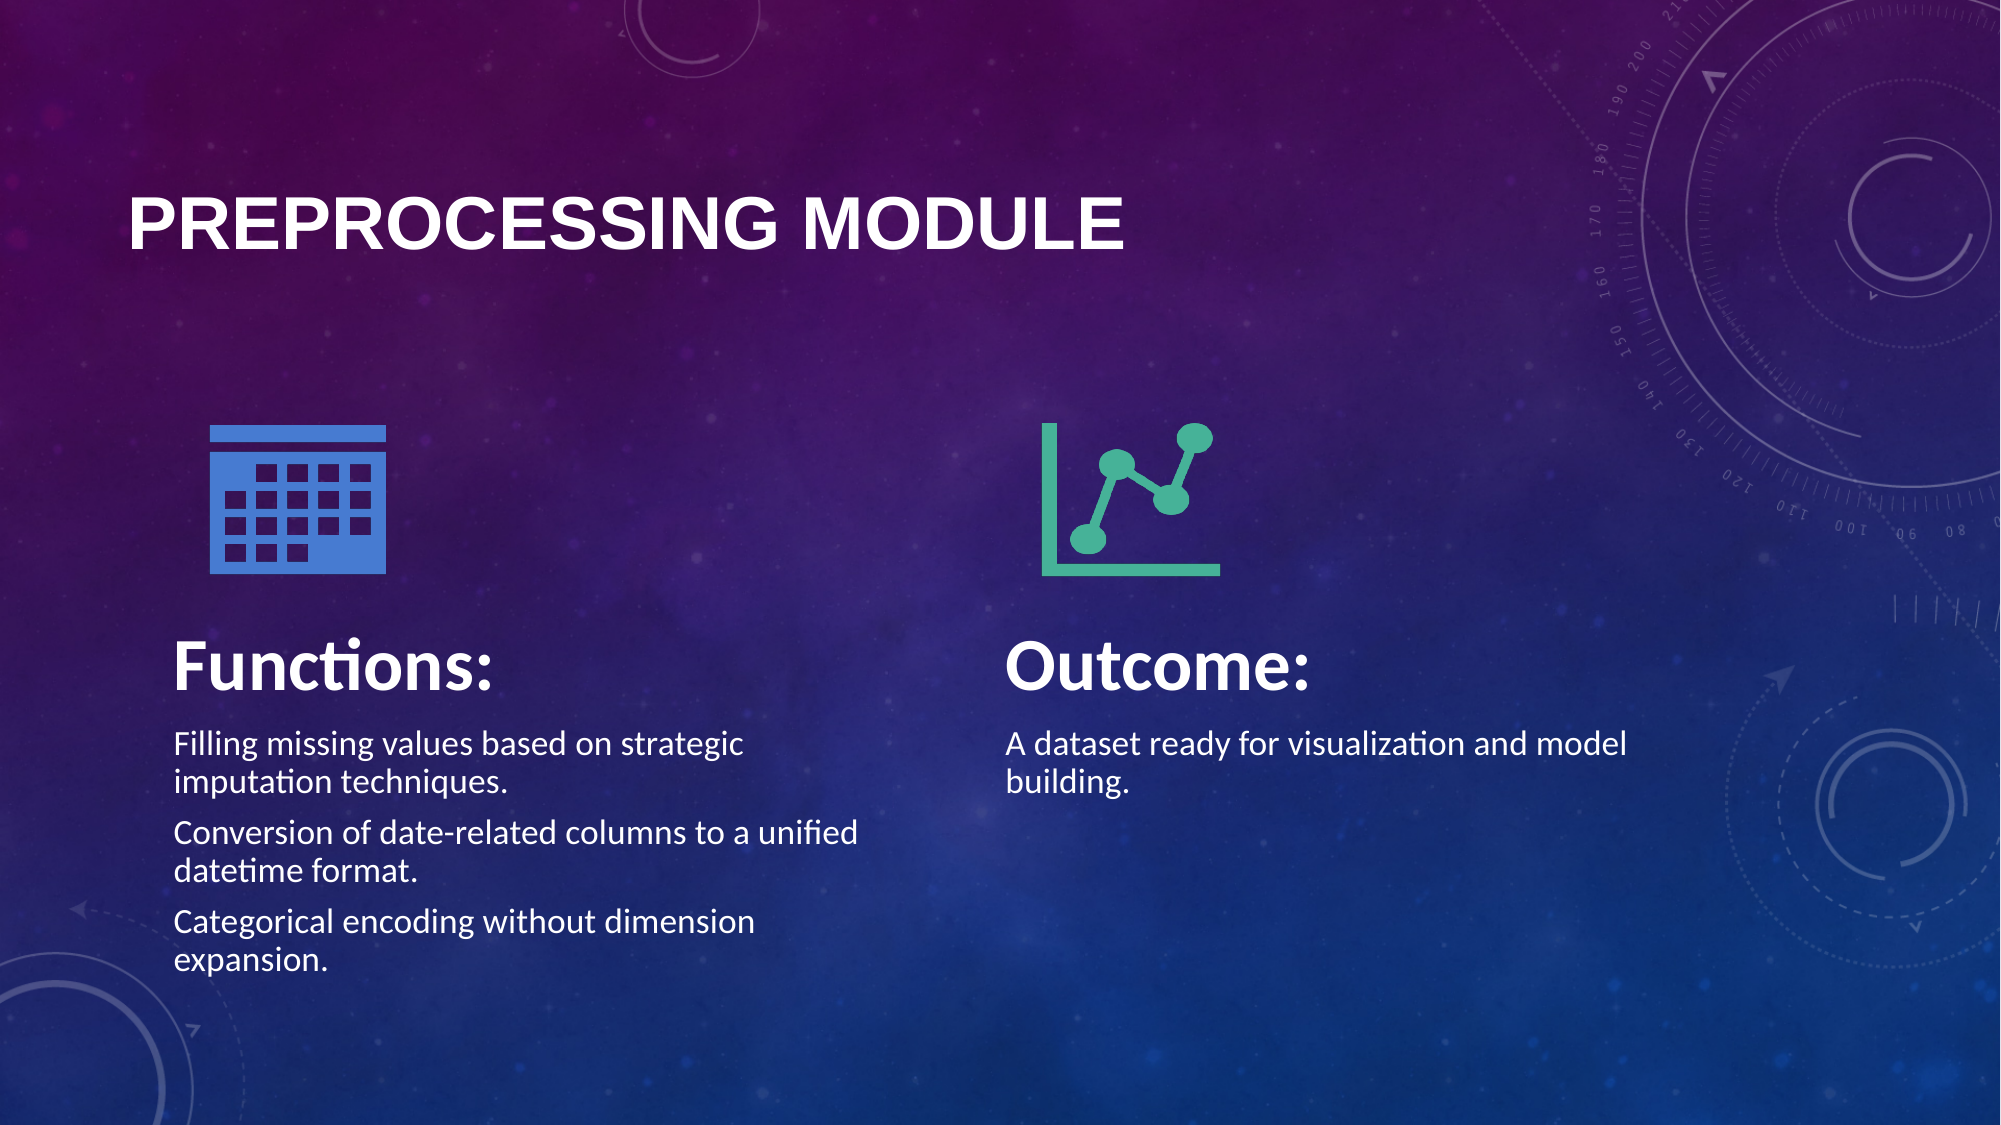

# Preprocessing Module
Functions:
Filling missing values based on strategic imputation techniques.
Conversion of date-related columns to a unified datetime format.
Categorical encoding without dimension expansion.
Outcome:
A dataset ready for visualization and model building.